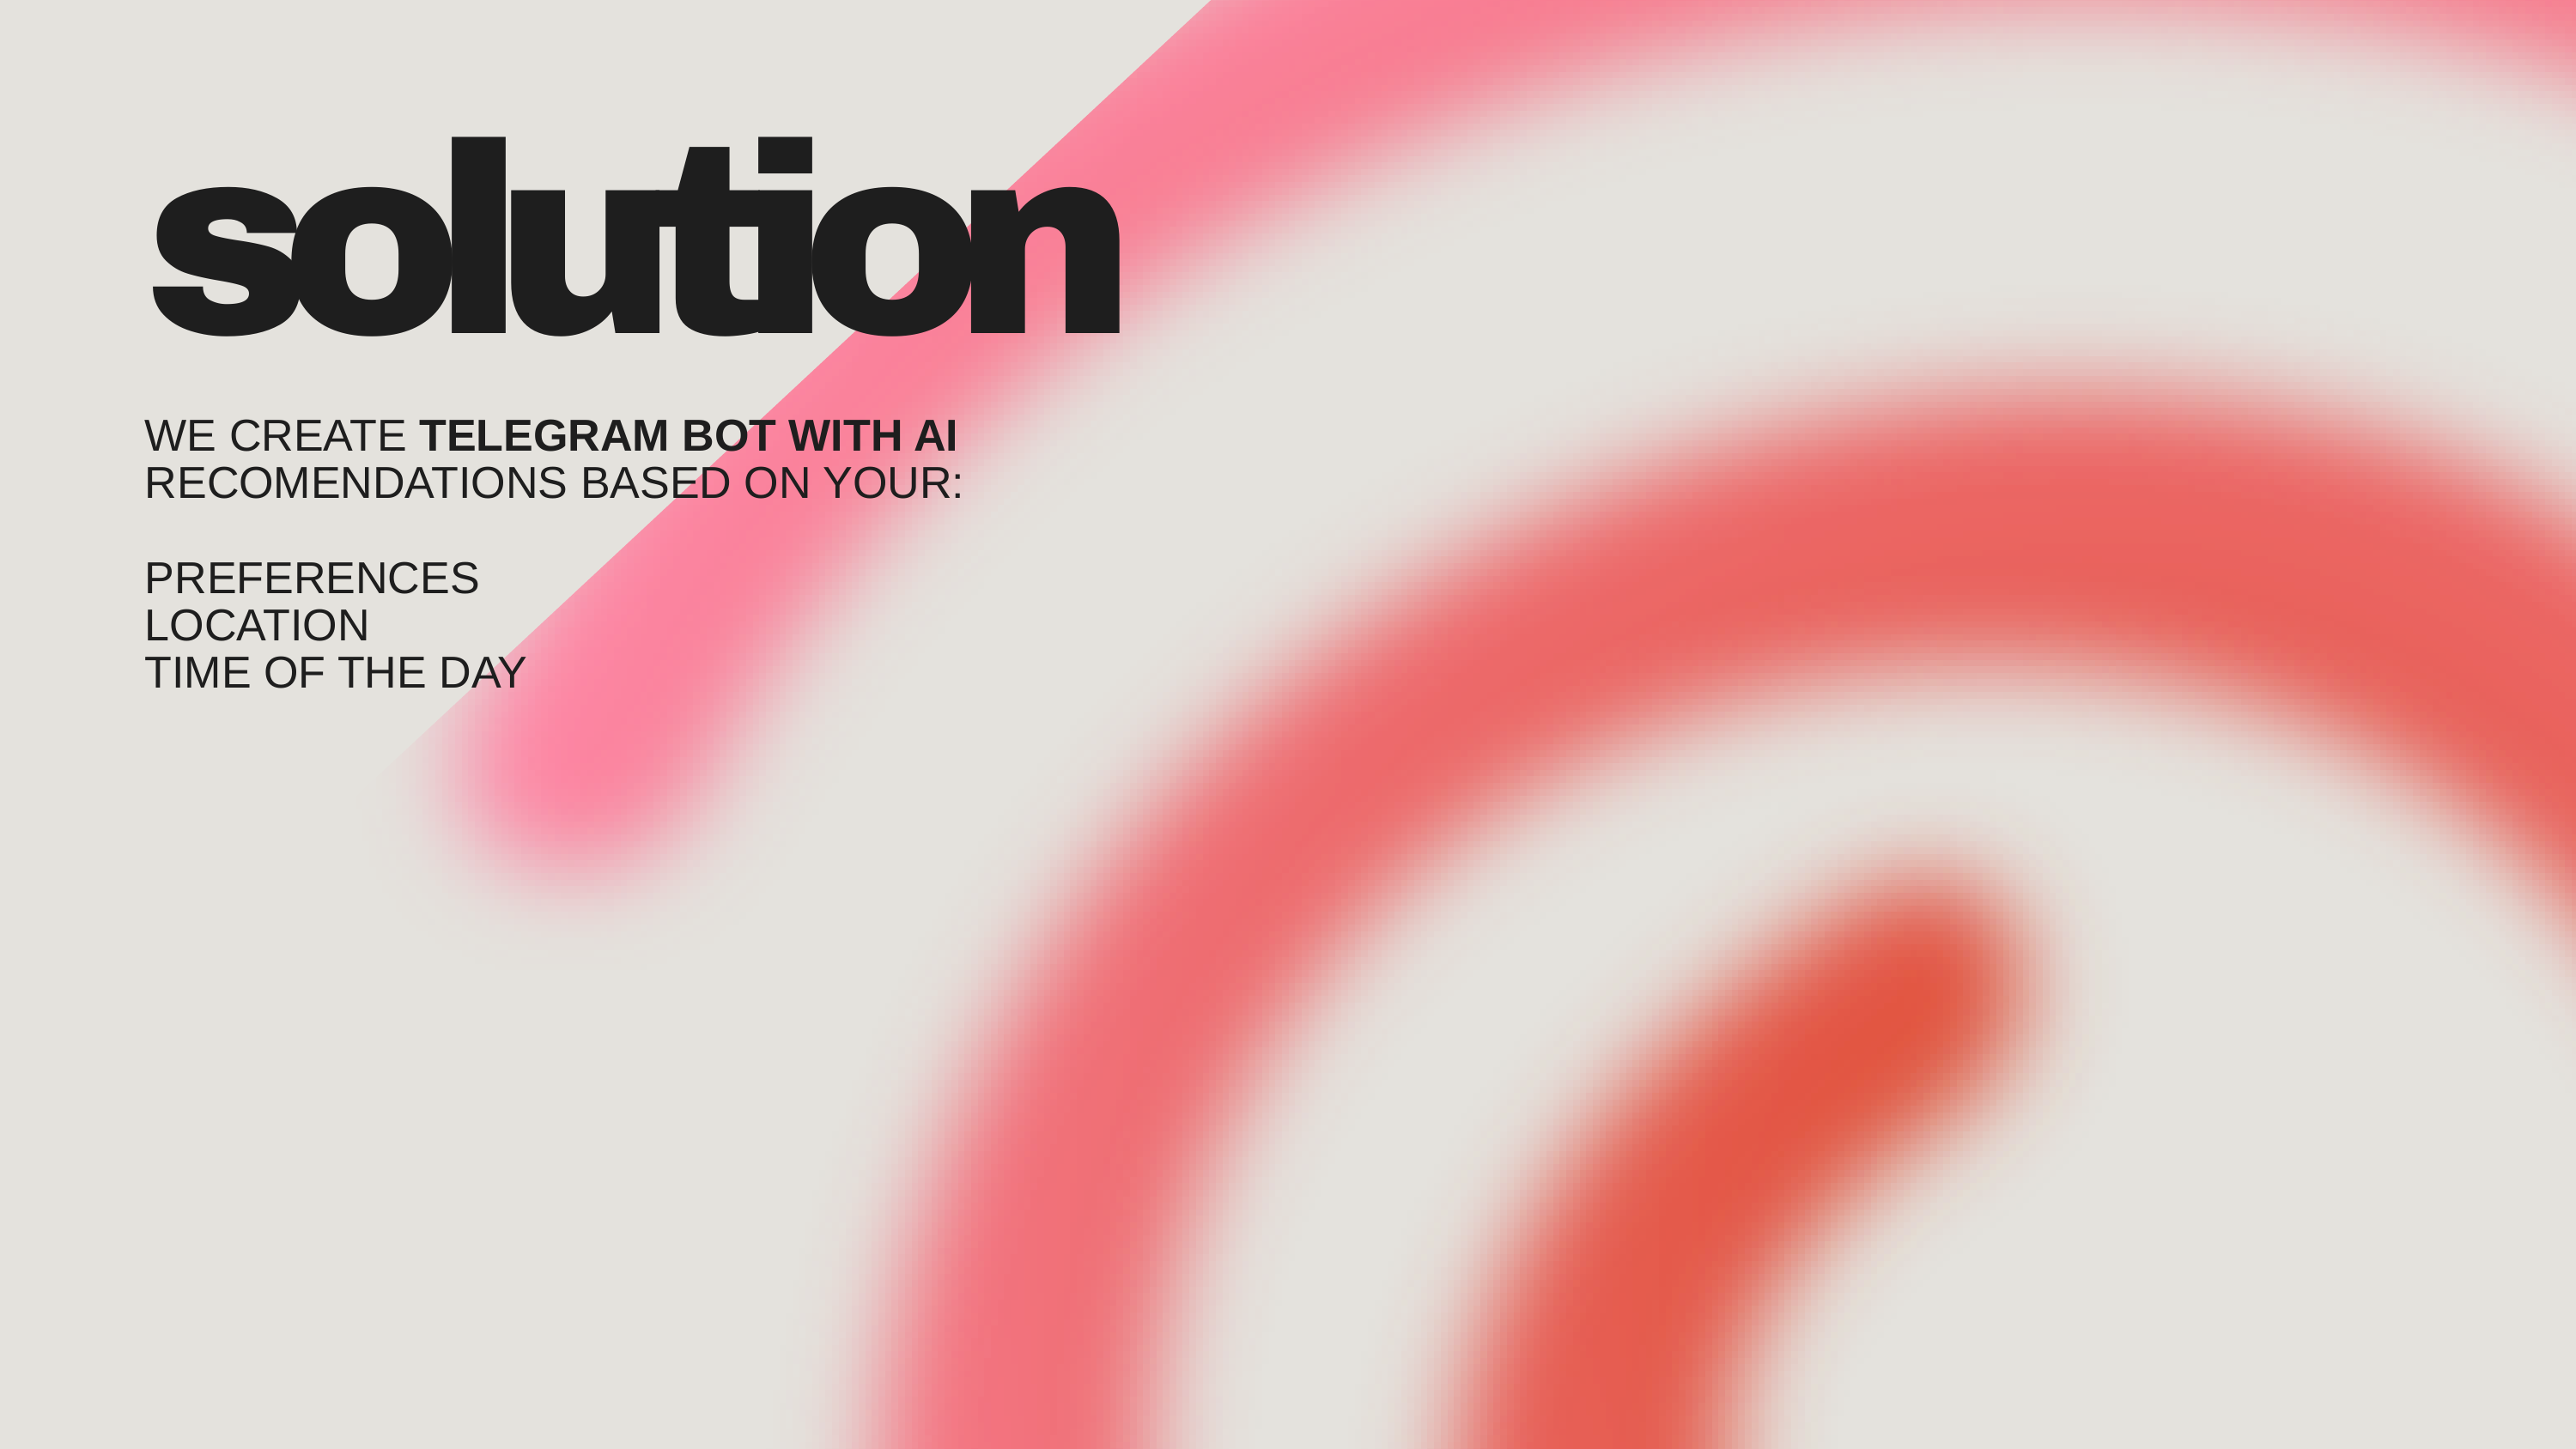

solution
WE CREATE TELEGRAM BOT WITH AI RECOMENDATIONS BASED ON YOUR:

PREFERENCES
LOCATION
TIME OF THE DAY